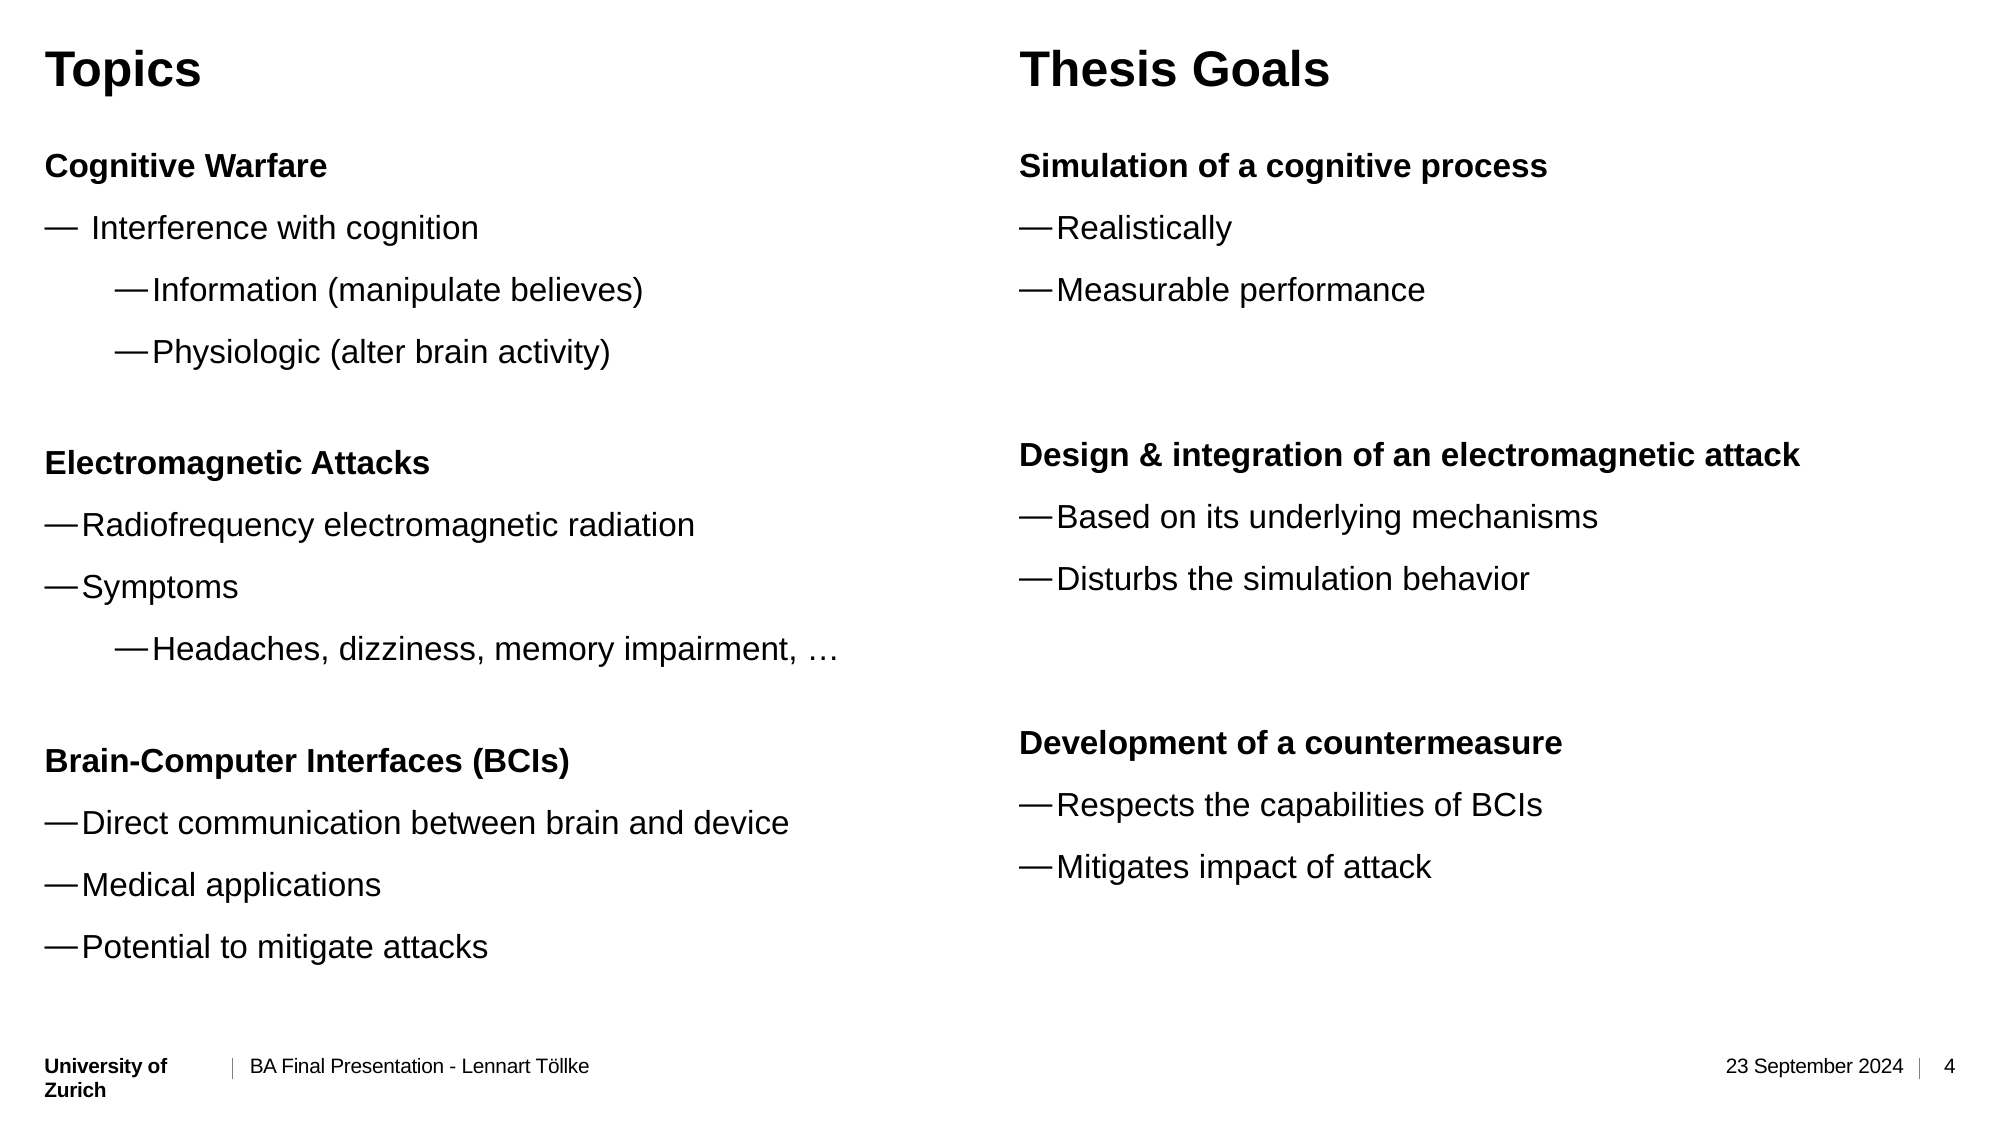

# Topics
Thesis Goals
Cognitive Warfare
 Interference with cognition
Information (manipulate believes)
Physiologic (alter brain activity)

Electromagnetic Attacks
Radiofrequency electromagnetic radiation
Symptoms
Headaches, dizziness, memory impairment, …

Brain-Computer Interfaces (BCIs)
Direct communication between brain and device
Medical applications
Potential to mitigate attacks

Simulation of a cognitive process
Realistically
Measurable performance

Design & integration of an electromagnetic attack
Based on its underlying mechanisms
Disturbs the simulation behavior

Development of a countermeasure
Respects the capabilities of BCIs
Mitigates impact of attack
BA Final Presentation - Lennart Töllke
23 September 2024
4